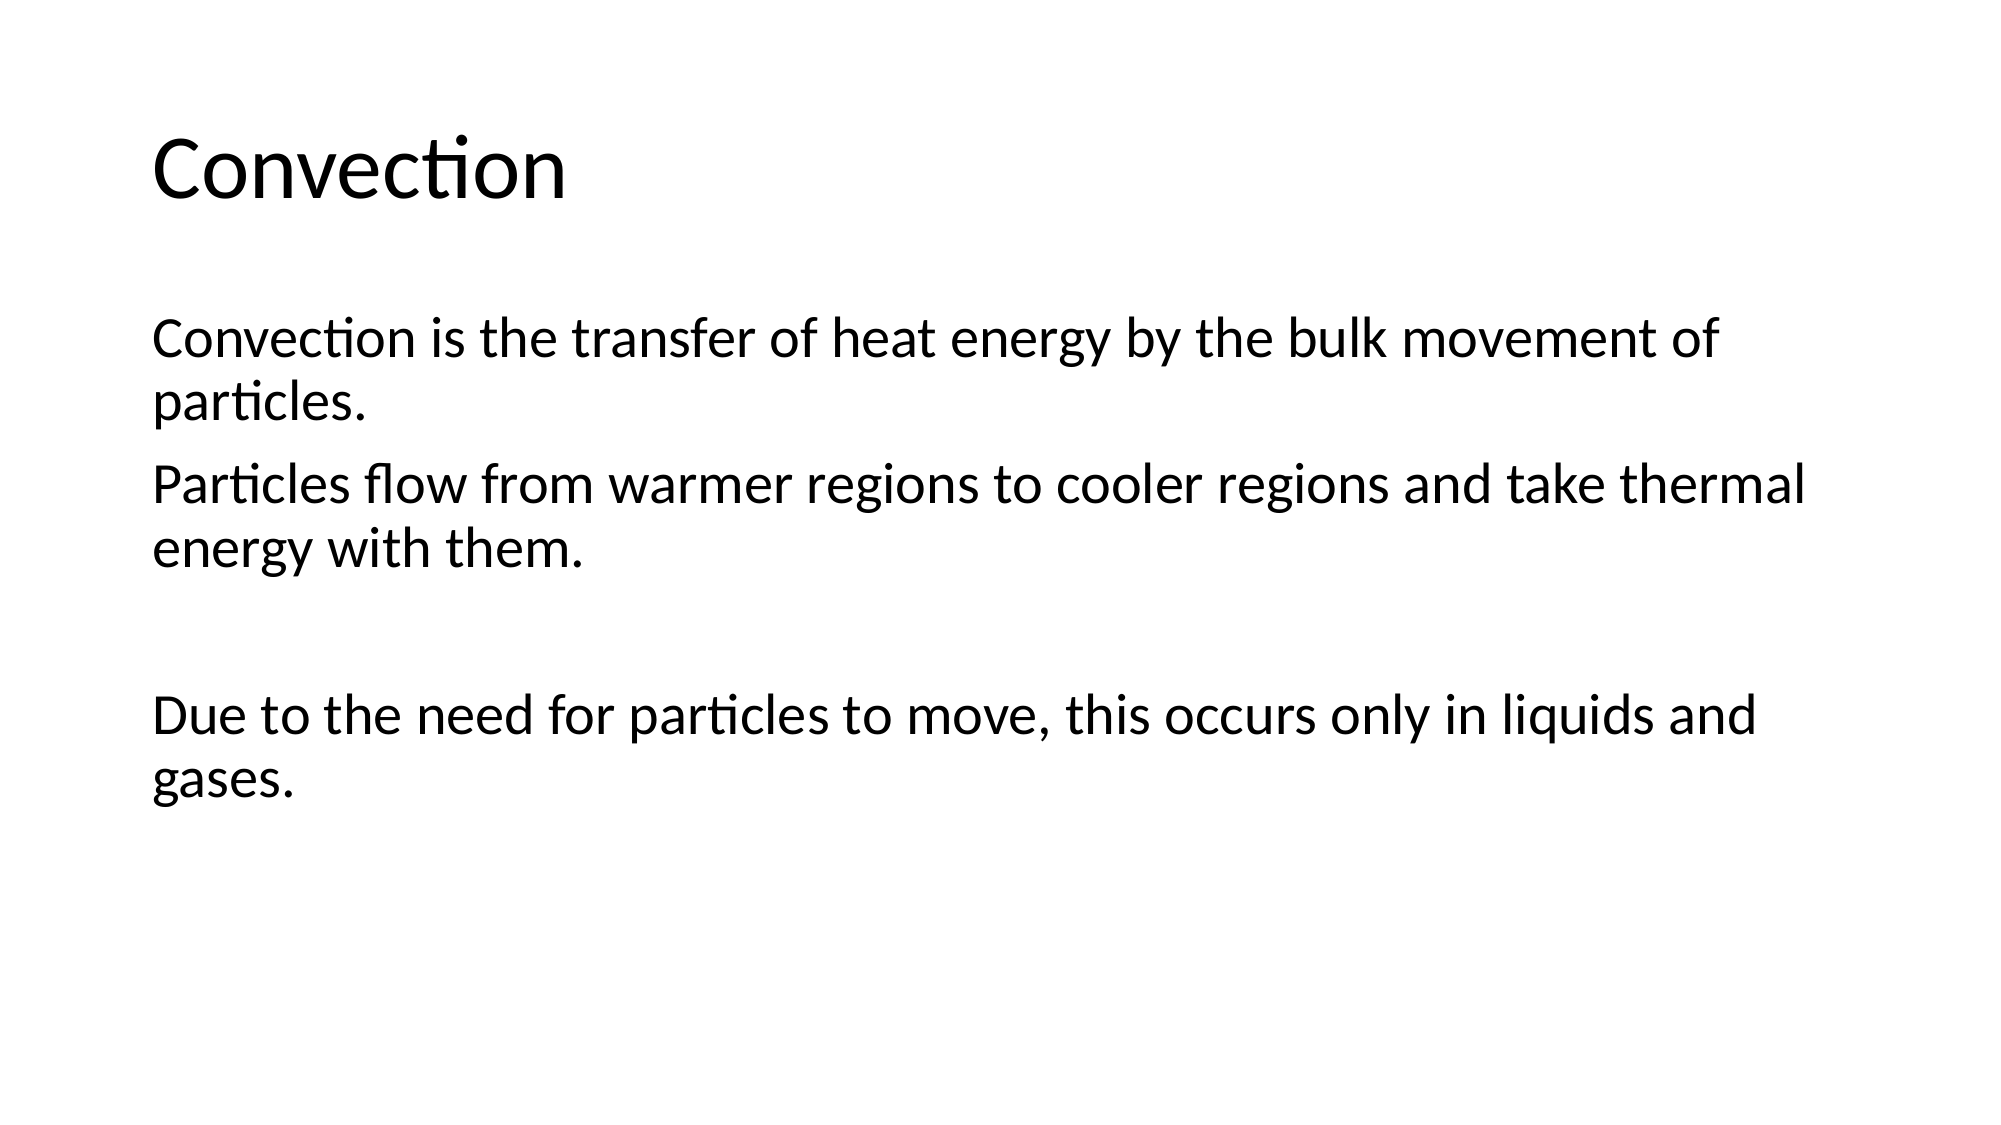

# Convection
Convection is the transfer of heat energy by the bulk movement of particles.
Particles flow from warmer regions to cooler regions and take thermal energy with them.

Due to the need for particles to move, this occurs only in liquids and gases.